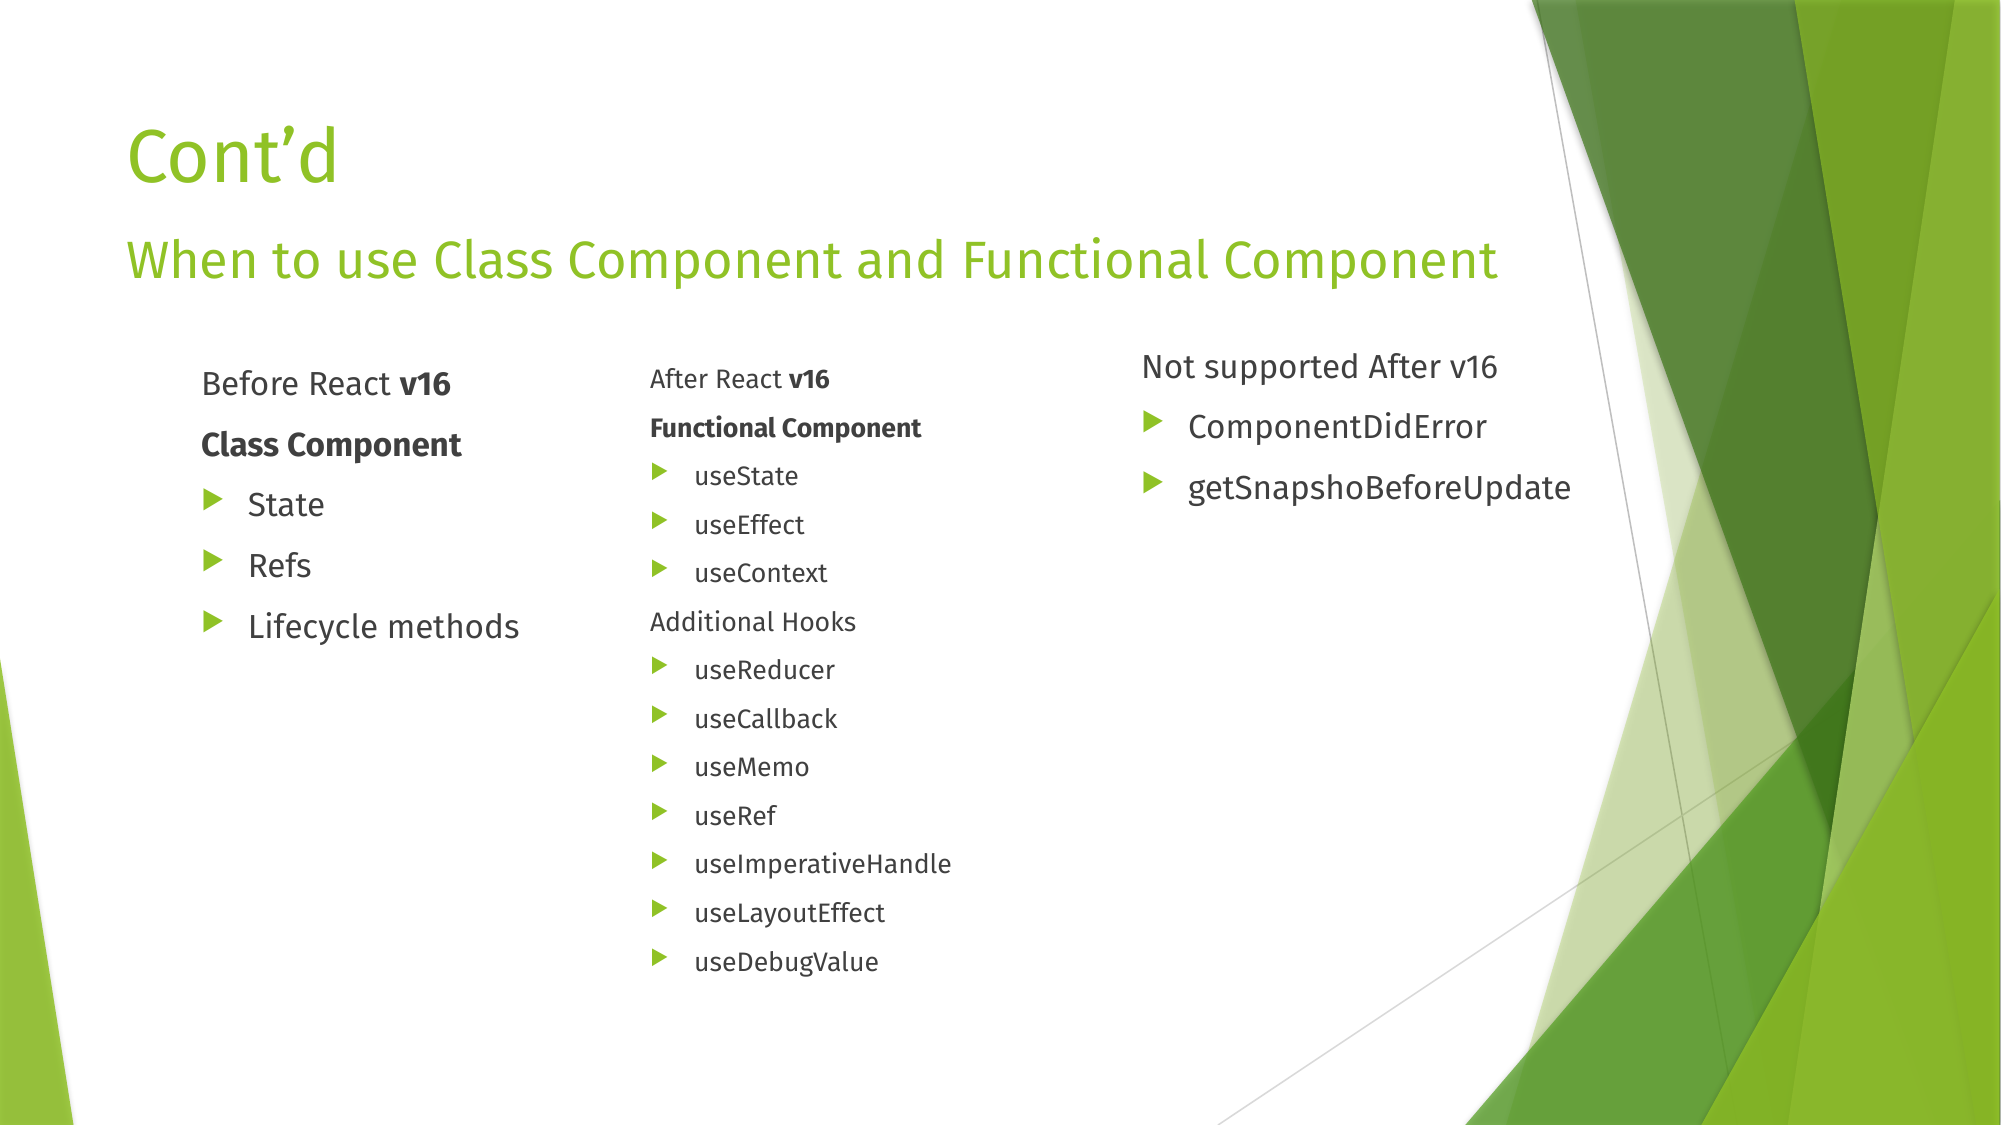

# Cont’d
When to use Class Component and Functional Component
Not supported After v16
ComponentDidError
getSnapshoBeforeUpdate
Before React v16
Class Component
State
Refs
Lifecycle methods
After React v16
Functional Component
useState
useEffect
useContext
Additional Hooks
useReducer
useCallback
useMemo
useRef
useImperativeHandle
useLayoutEffect
useDebugValue